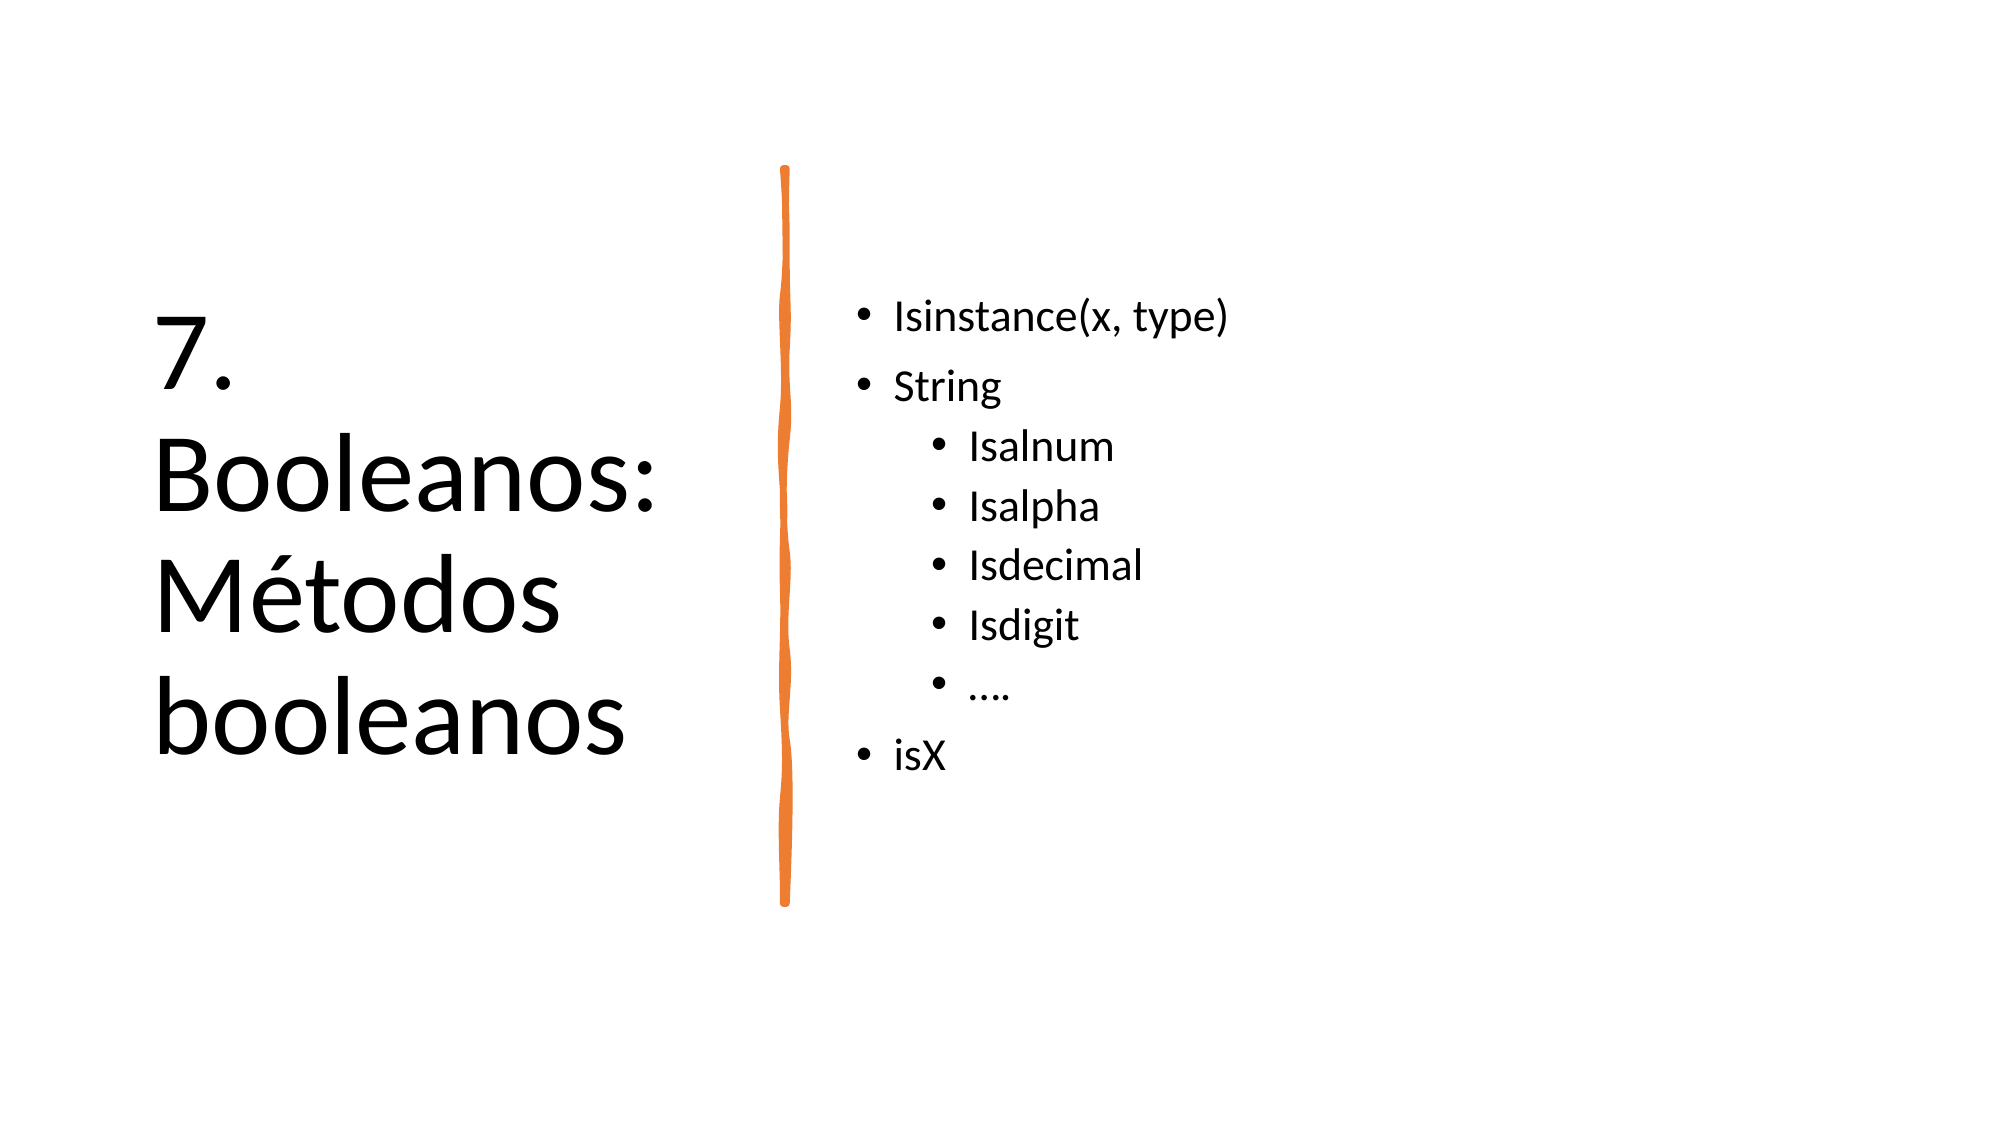

# 7. Booleanos: Métodos booleanos
Isinstance(x, type)
String
Isalnum
Isalpha
Isdecimal
Isdigit
….
isX